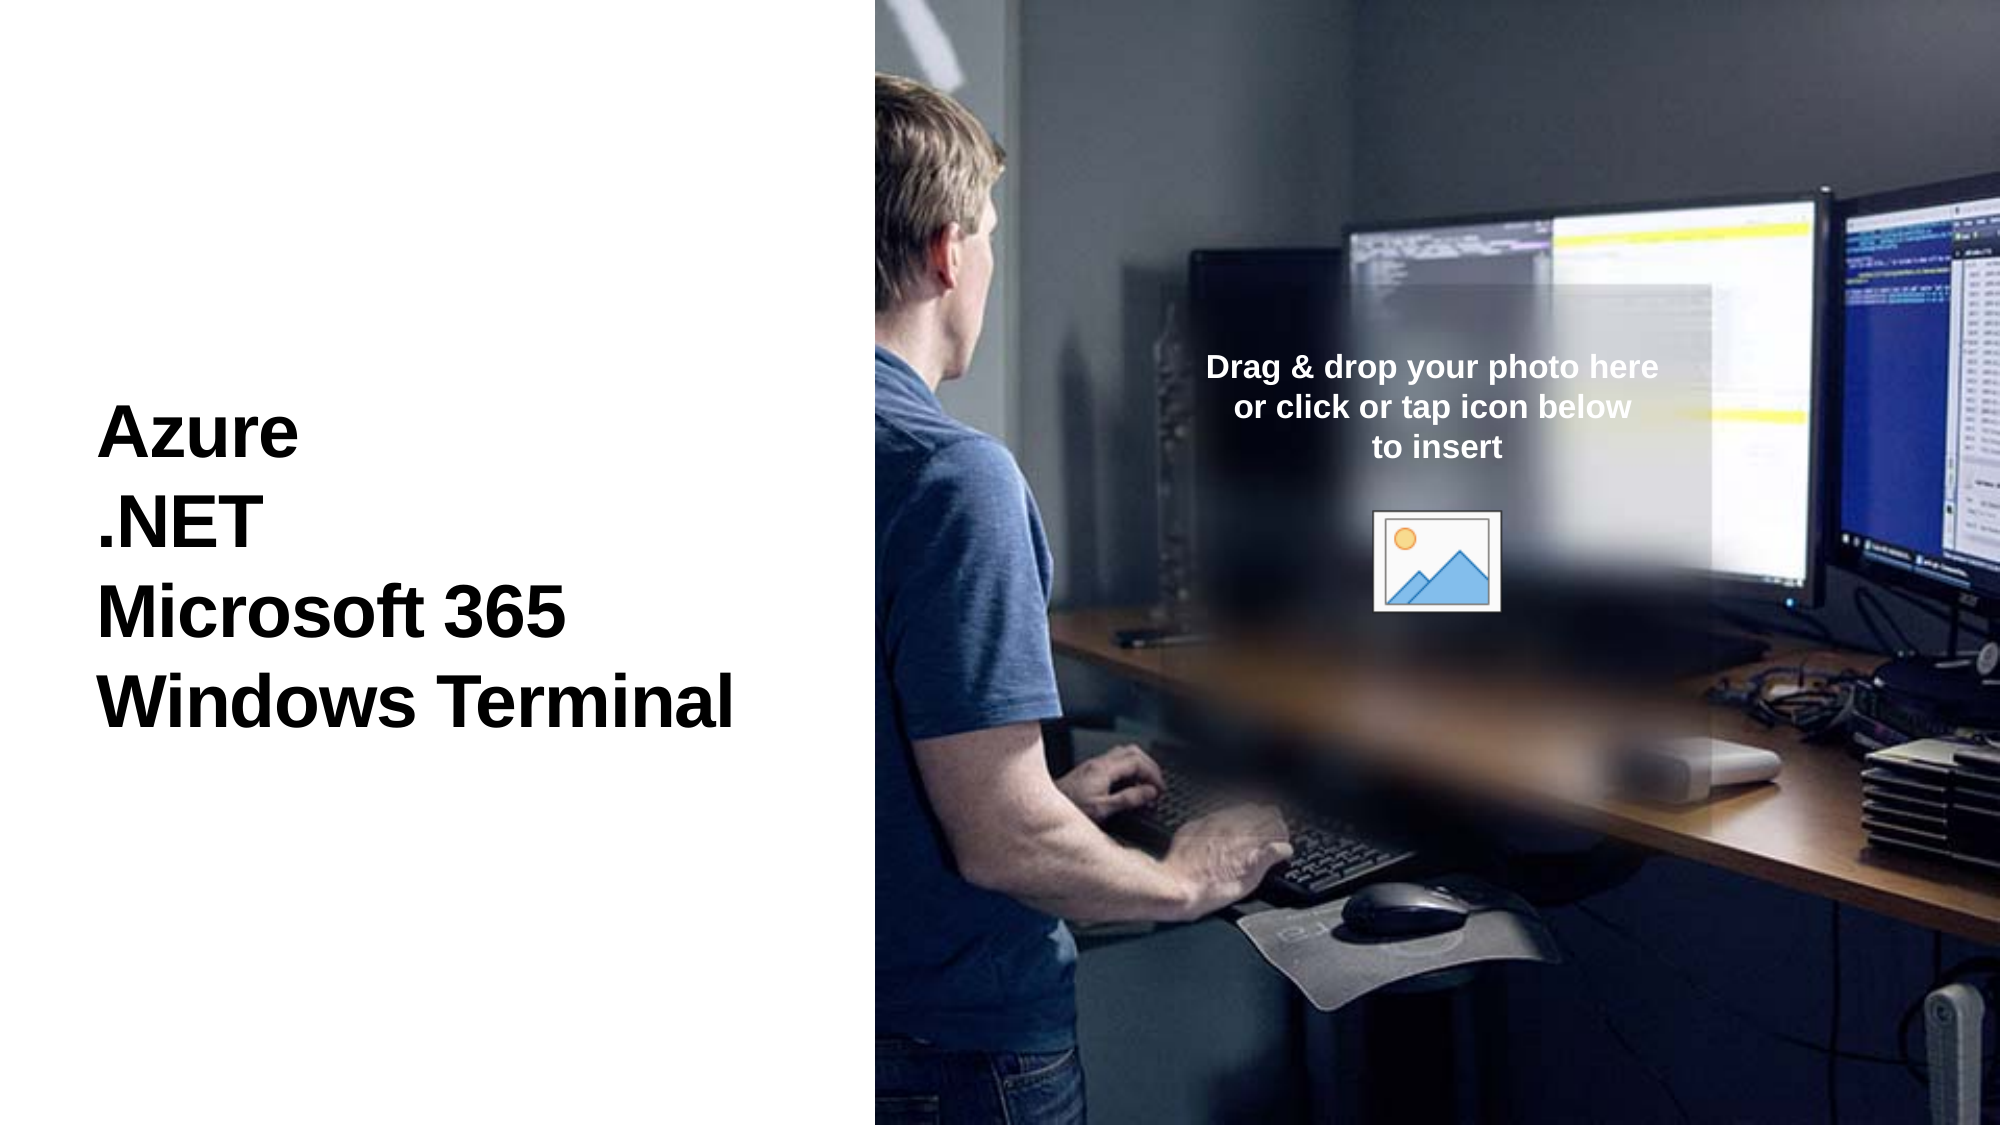

# Azure
.NET
Microsoft 365
Windows Terminal